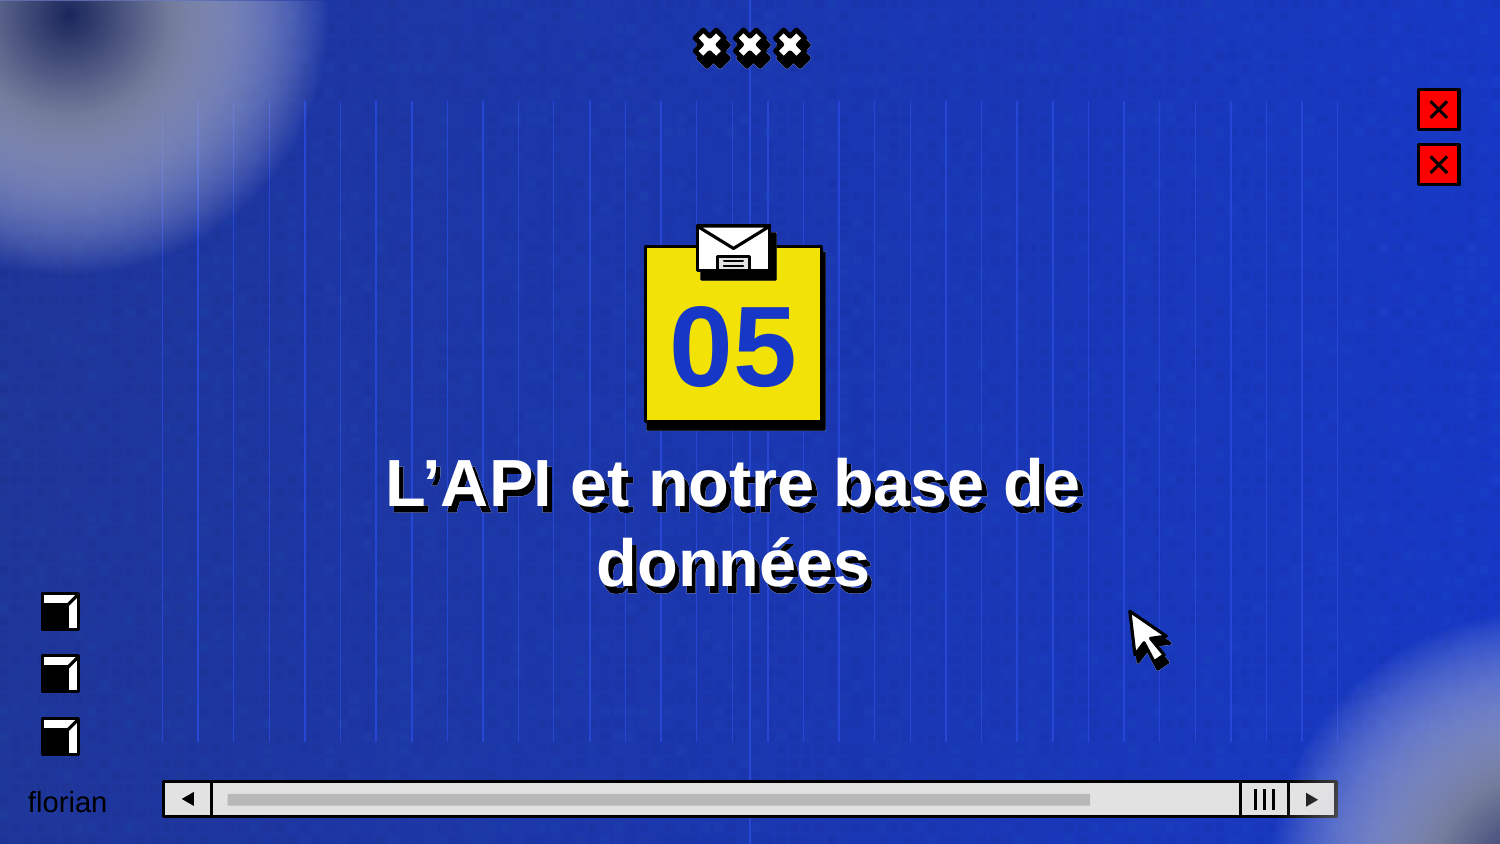

05
# L’API et notre base de données

florian